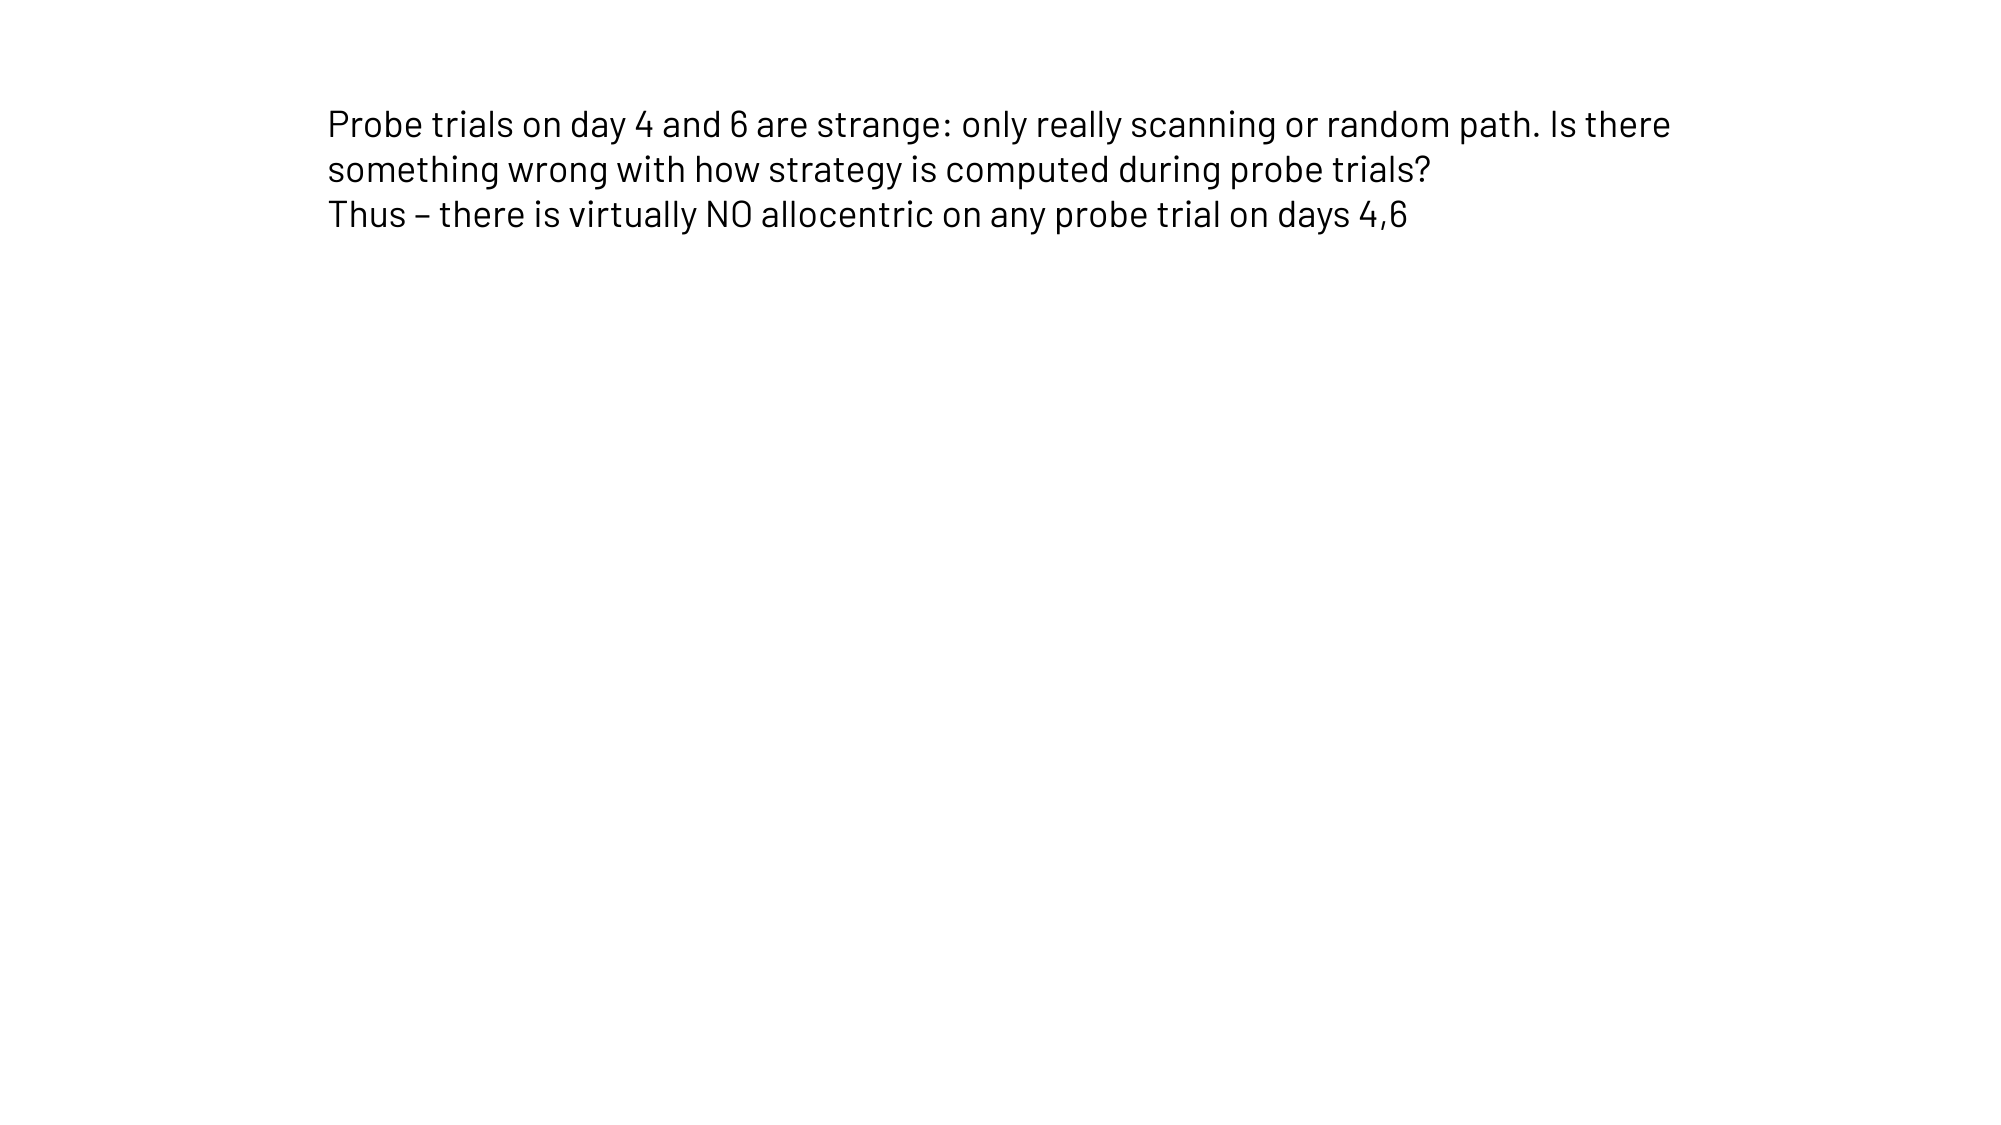

Probe trials on day 4 and 6 are strange: only really scanning or random path. Is there something wrong with how strategy is computed during probe trials?
Thus – there is virtually NO allocentric on any probe trial on days 4,6